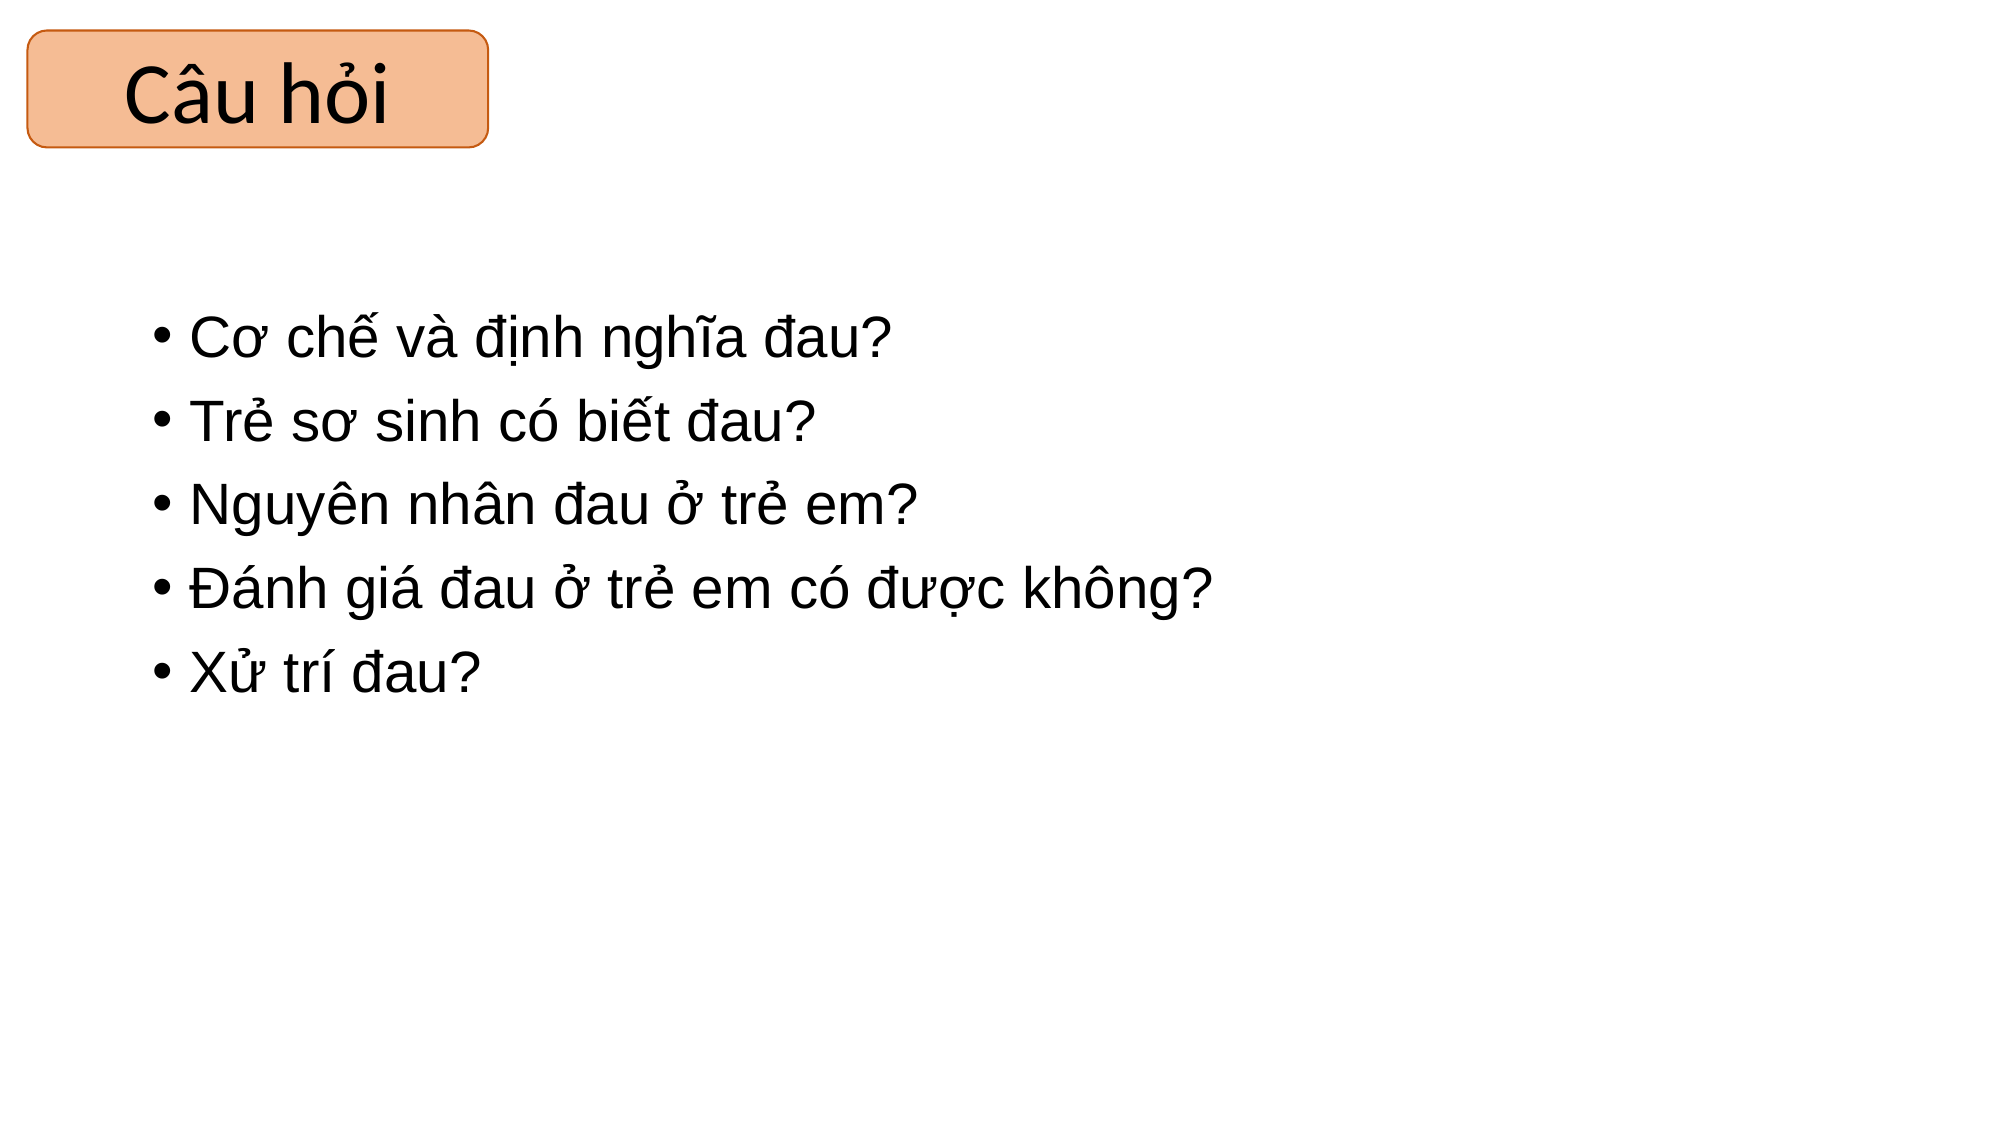

Câu hỏi
Cơ chế và định nghĩa đau?
Trẻ sơ sinh có biết đau?
Nguyên nhân đau ở trẻ em?
Đánh giá đau ở trẻ em có được không?
Xử trí đau?